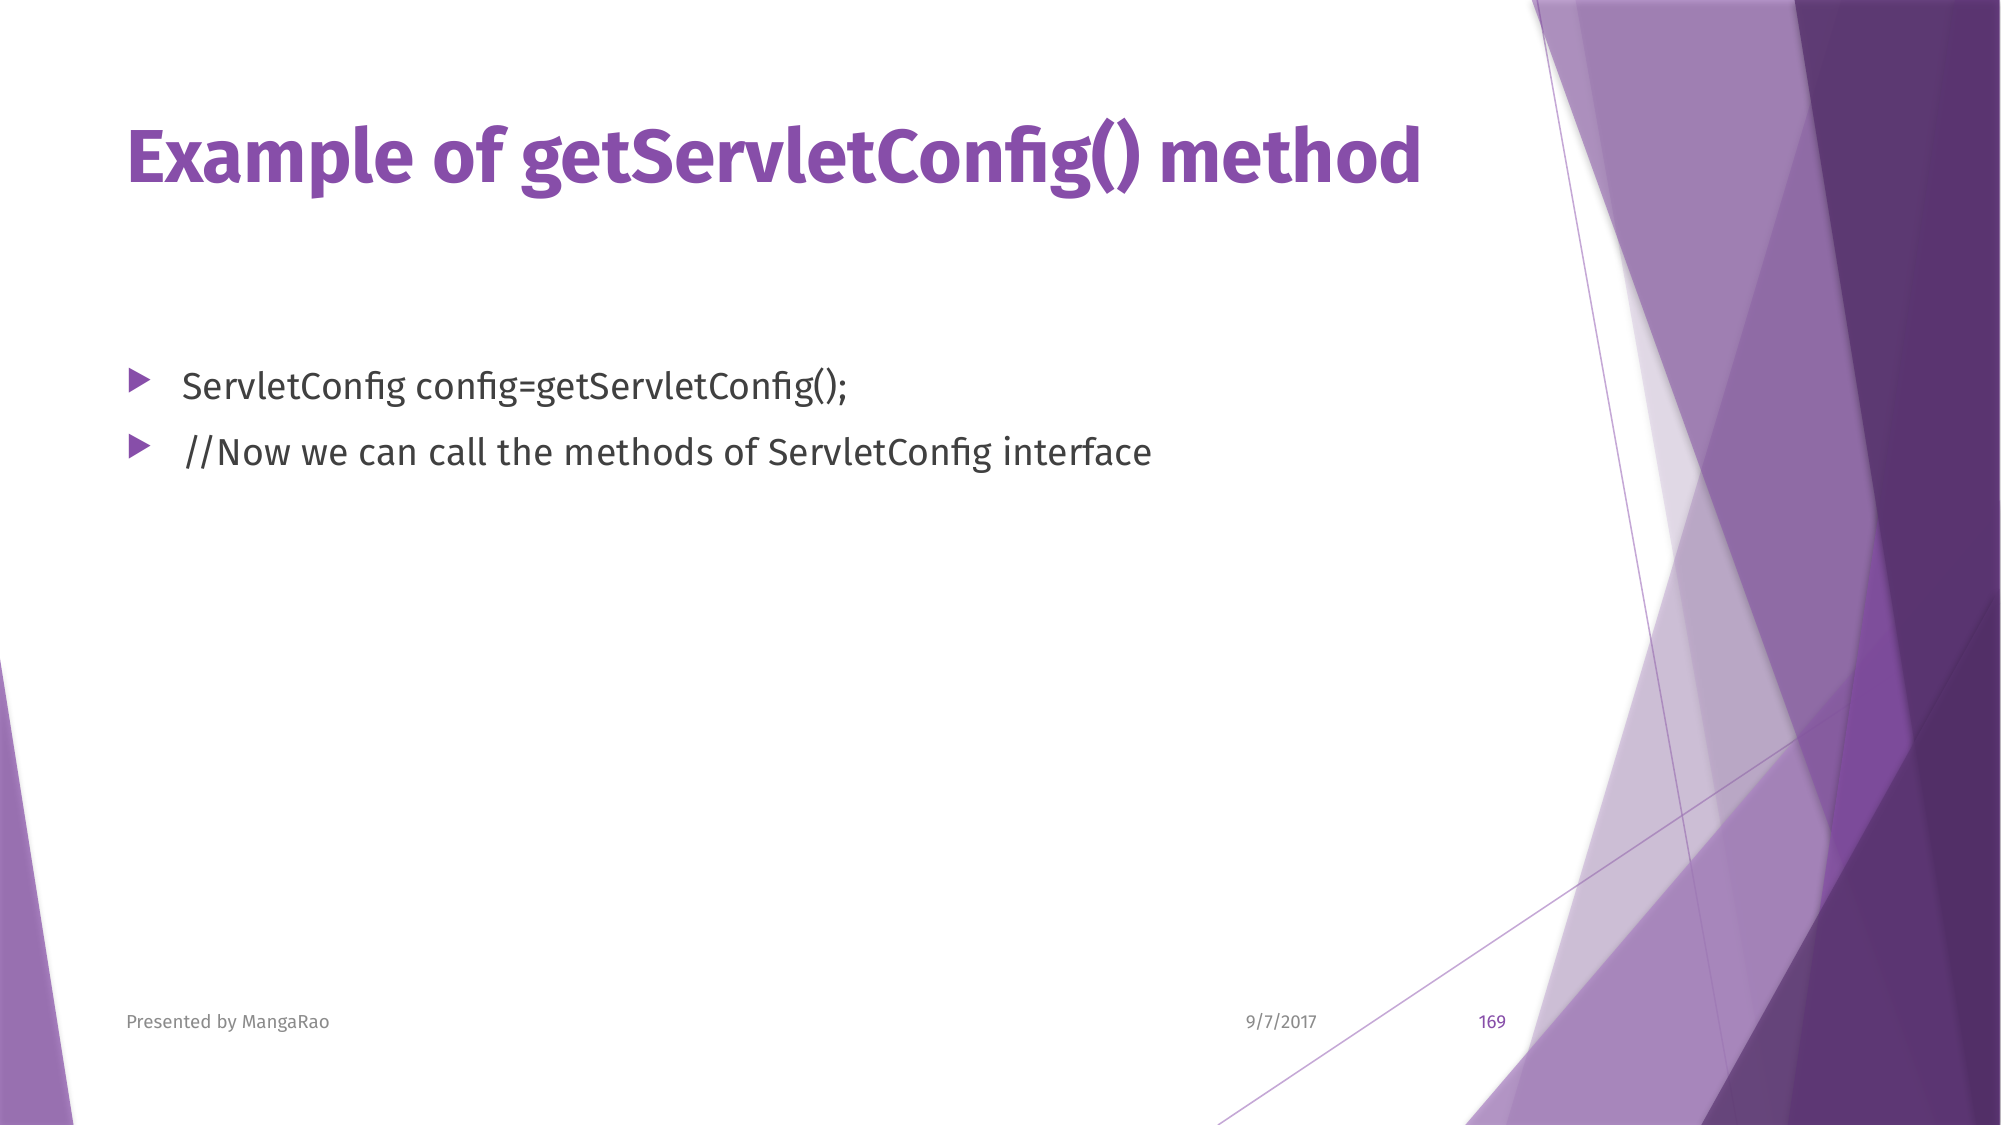

# Example of getServletConfig() method
ServletConfig config=getServletConfig();
//Now we can call the methods of ServletConfig interface

Presented by MangaRao
9/7/2017
169